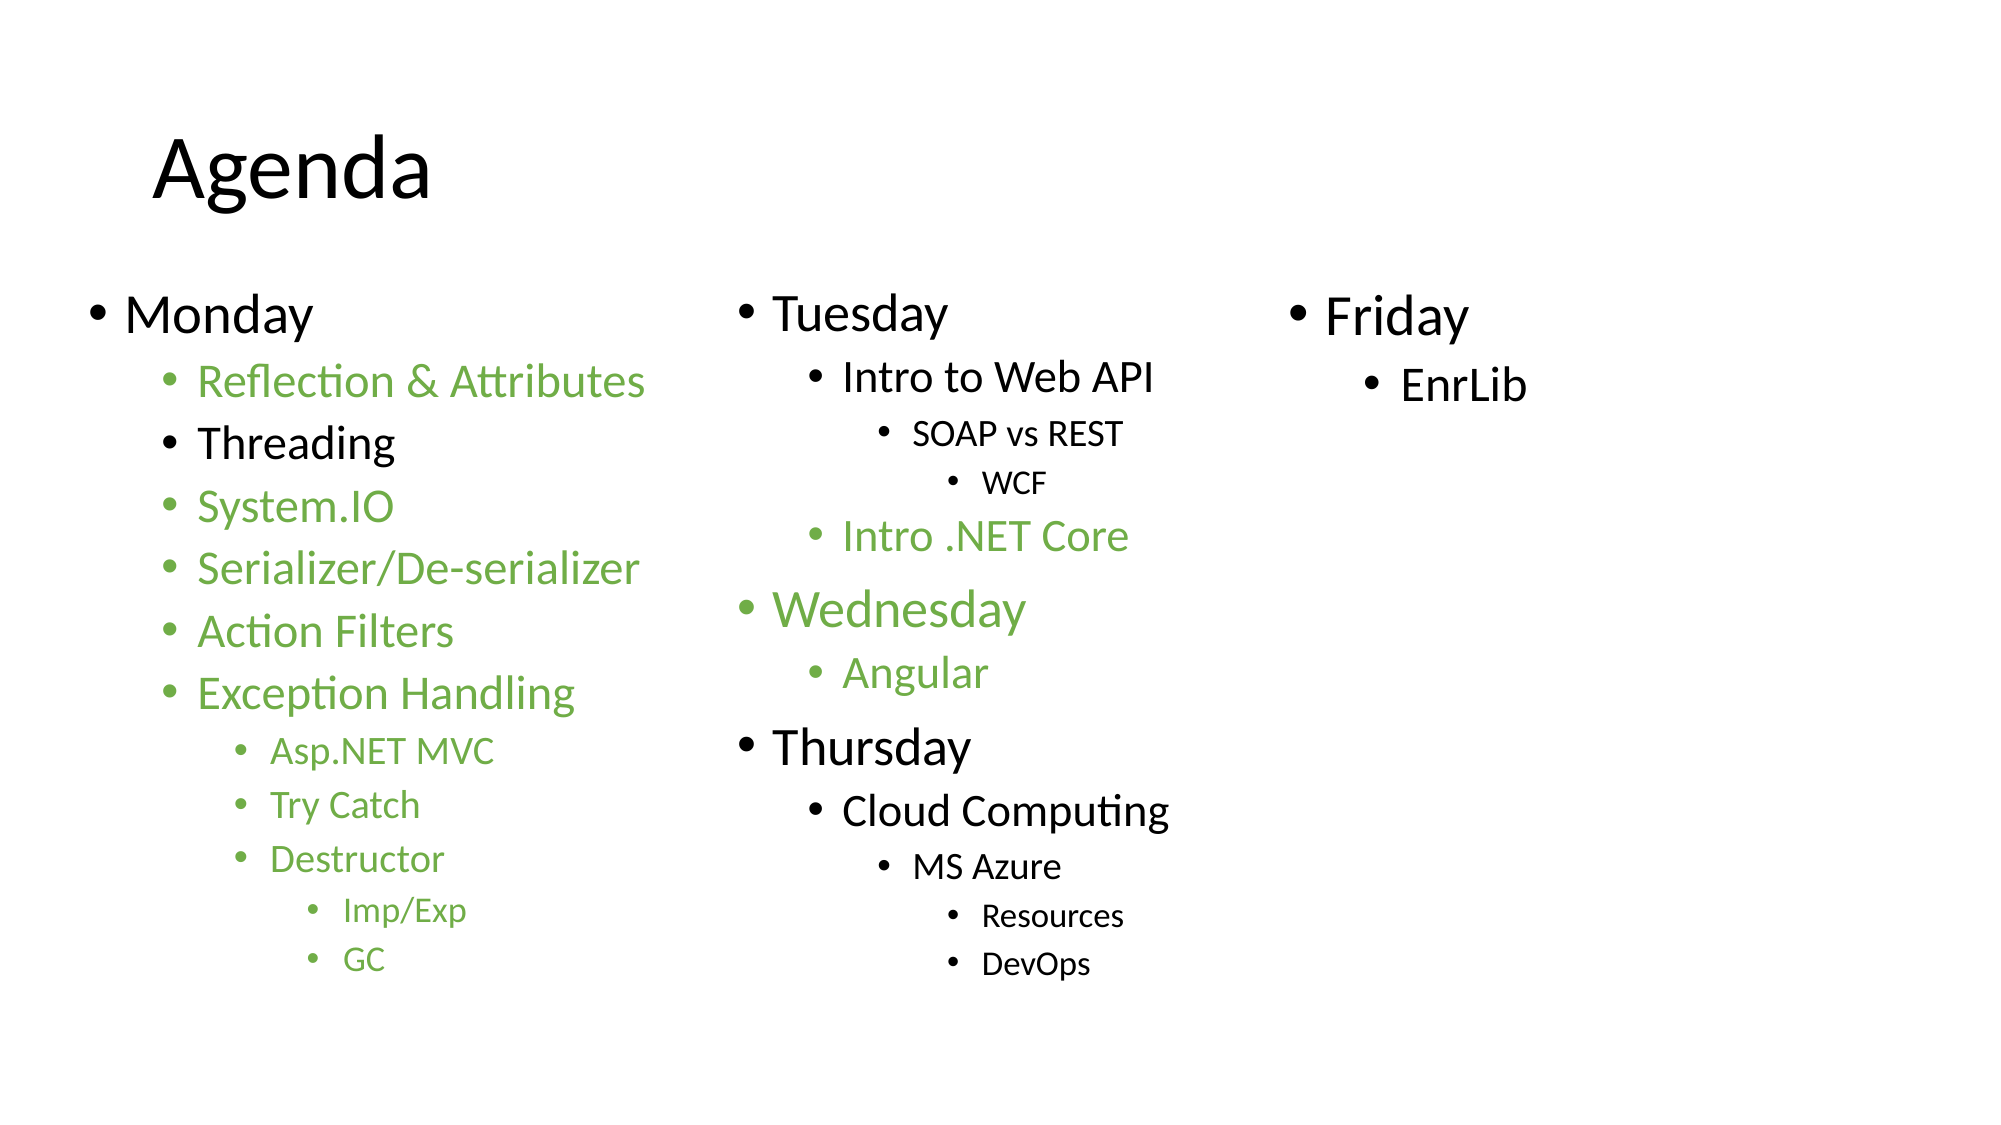

# Agenda
Monday
Reflection & Attributes
Threading
System.IO
Serializer/De-serializer
Action Filters
Exception Handling
Asp.NET MVC
Try Catch
Destructor
Imp/Exp
GC

Tuesday
Intro to Web API
SOAP vs REST
WCF
Intro .NET Core
Wednesday
Angular
Thursday
Cloud Computing
MS Azure
Resources
DevOps

Friday
EnrLib